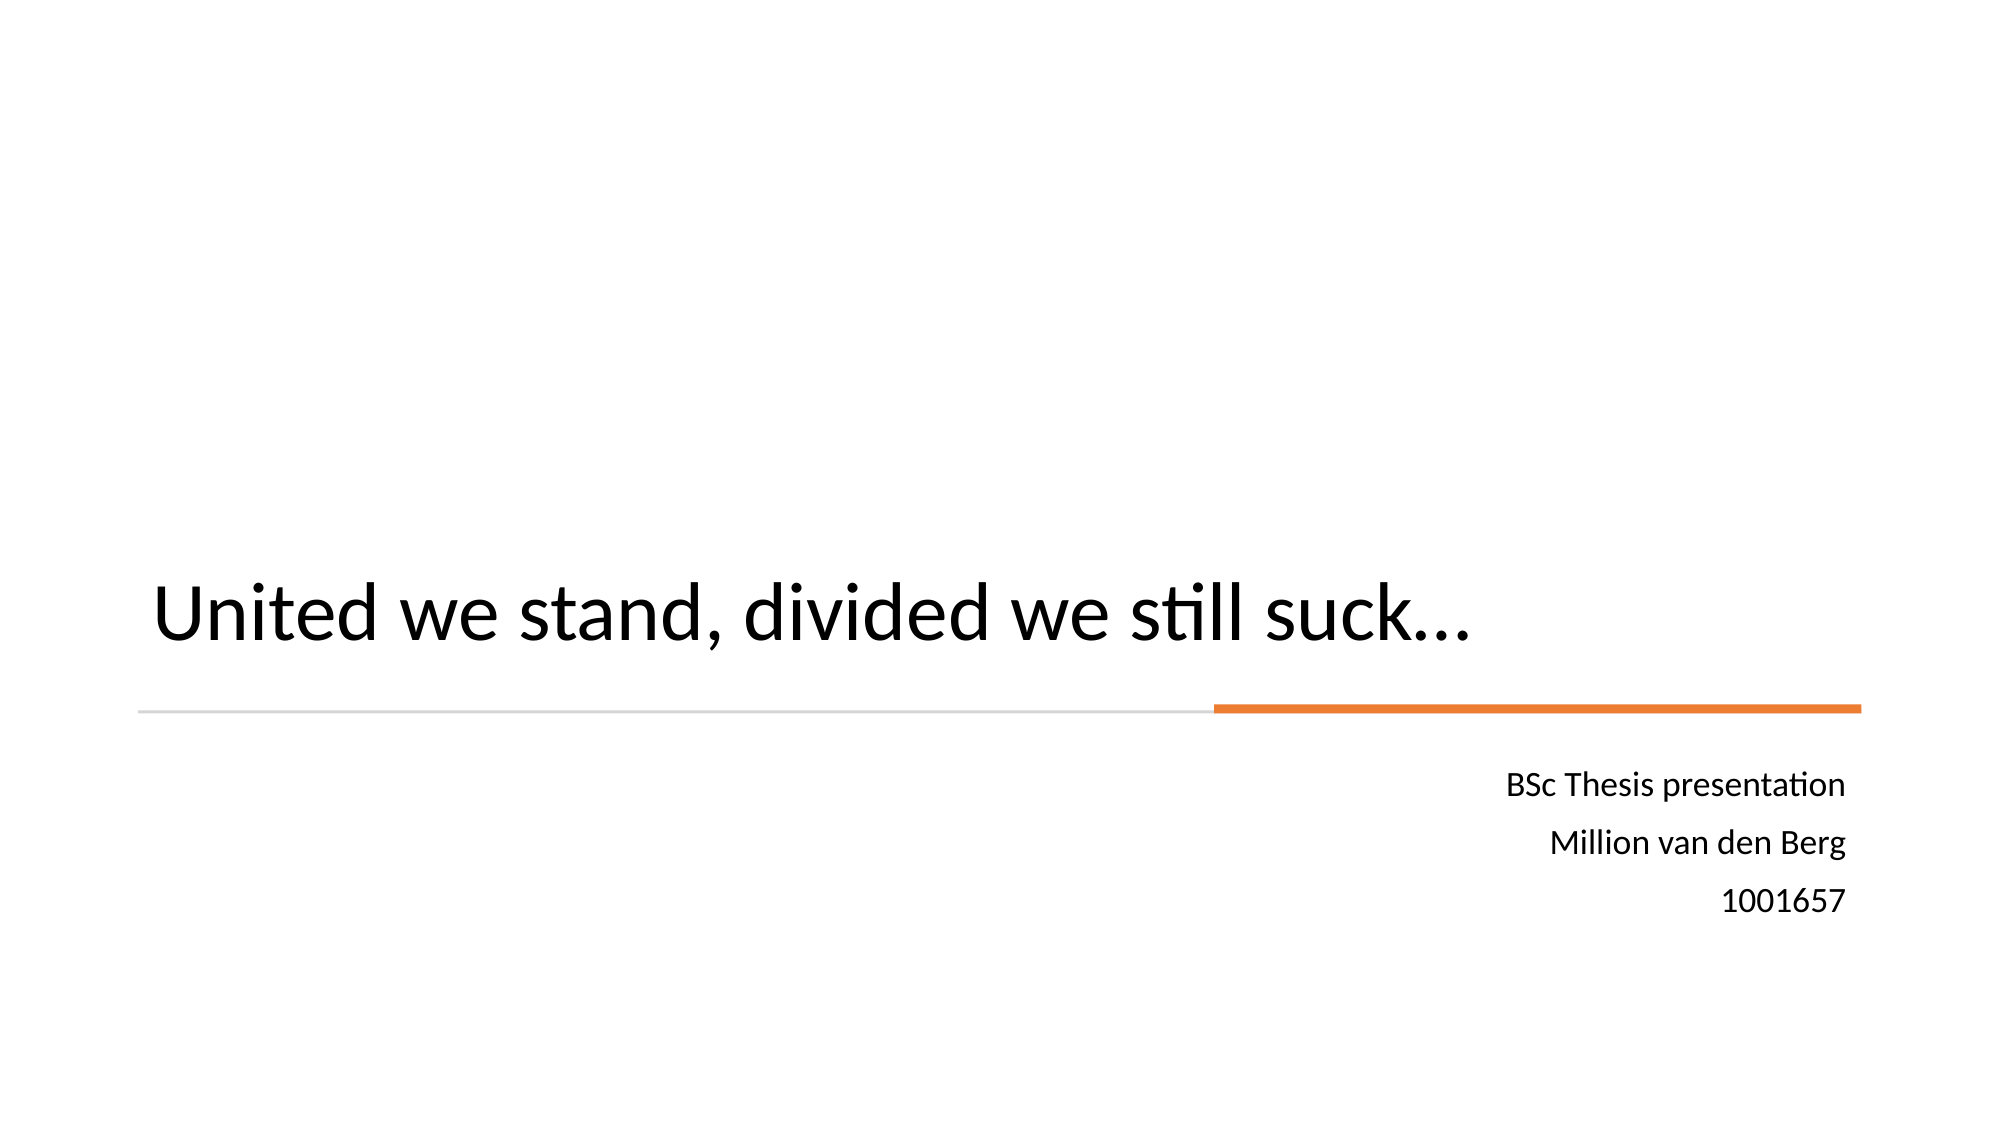

# United we stand, divided we still suck…

BSc Thesis presentation
Million van den Berg
1001657
1